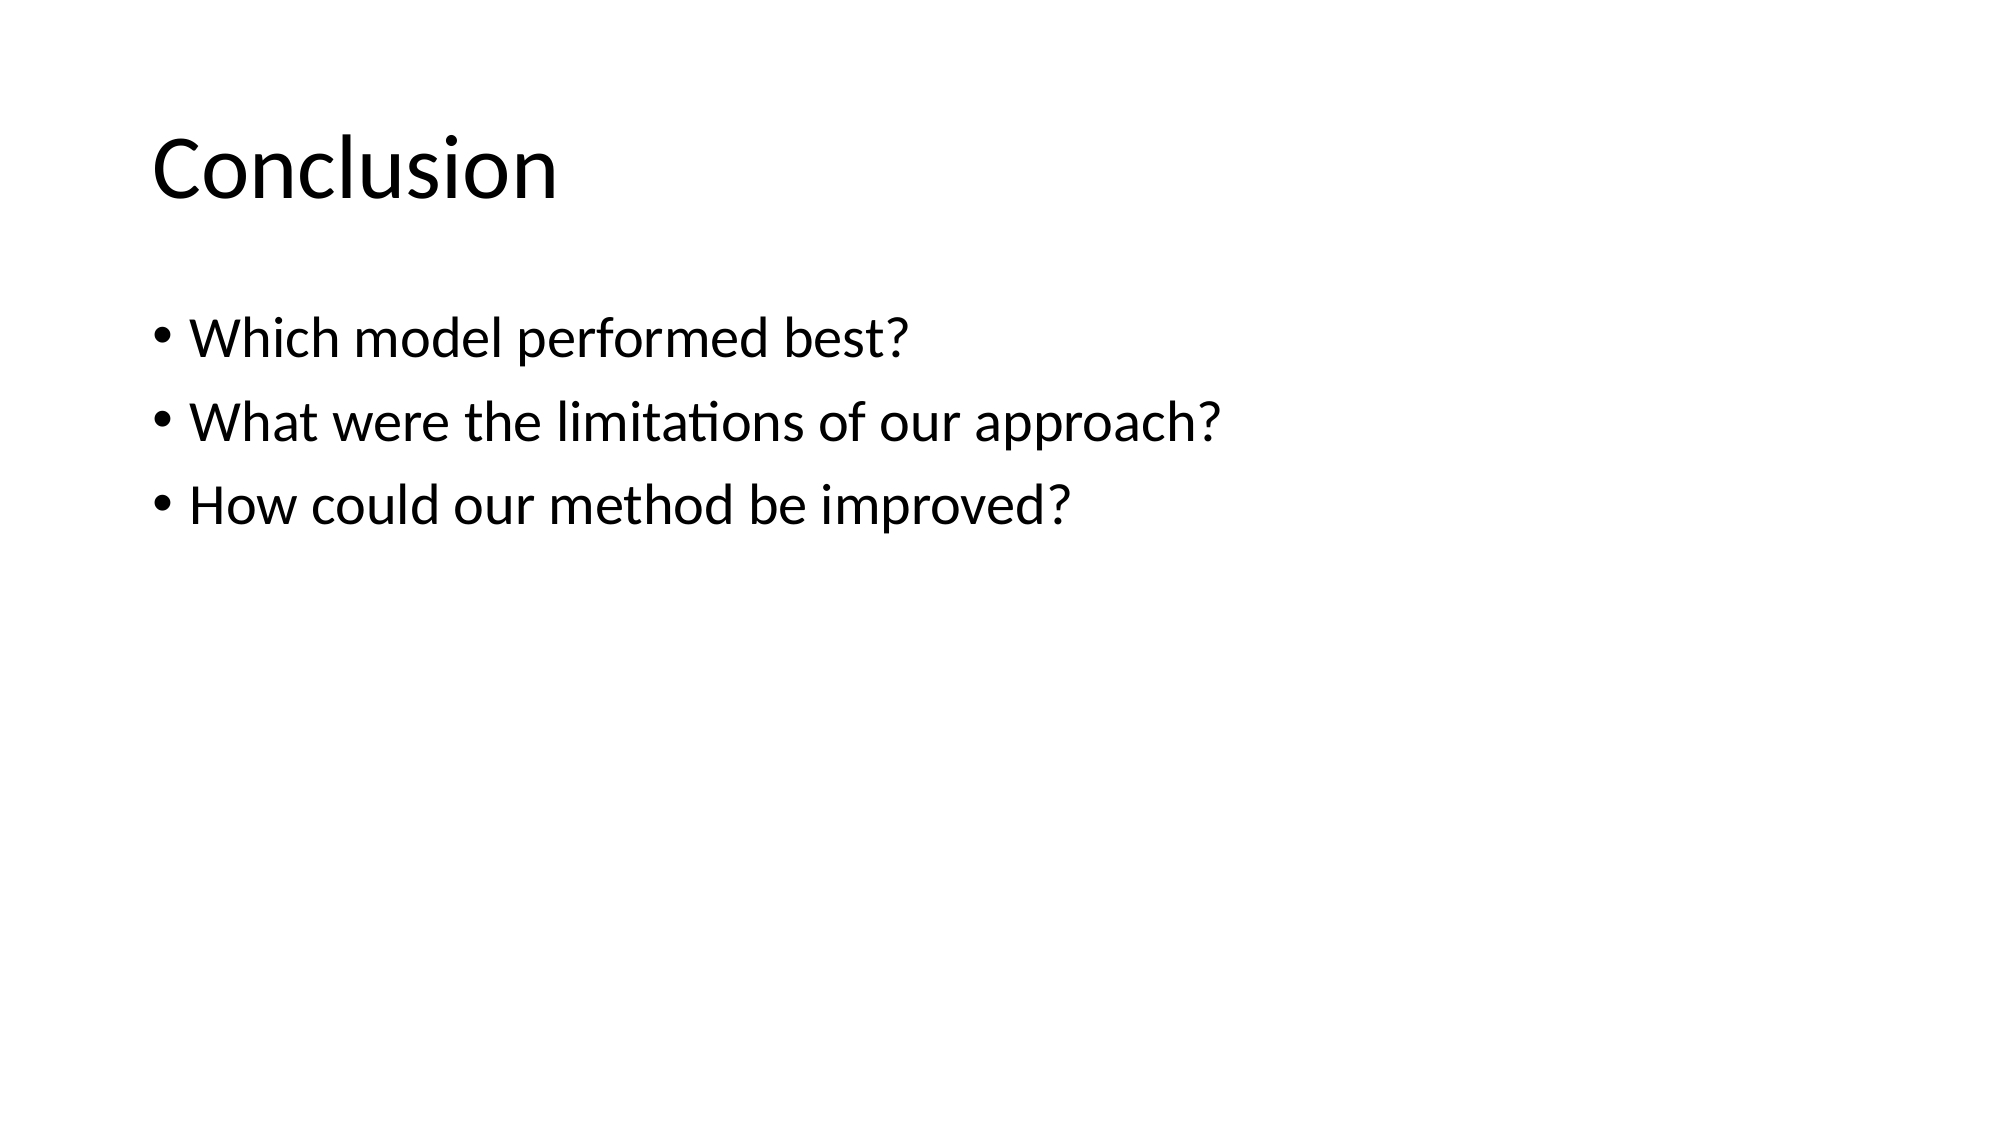

# Conclusion
Which model performed best?
What were the limitations of our approach?
How could our method be improved?